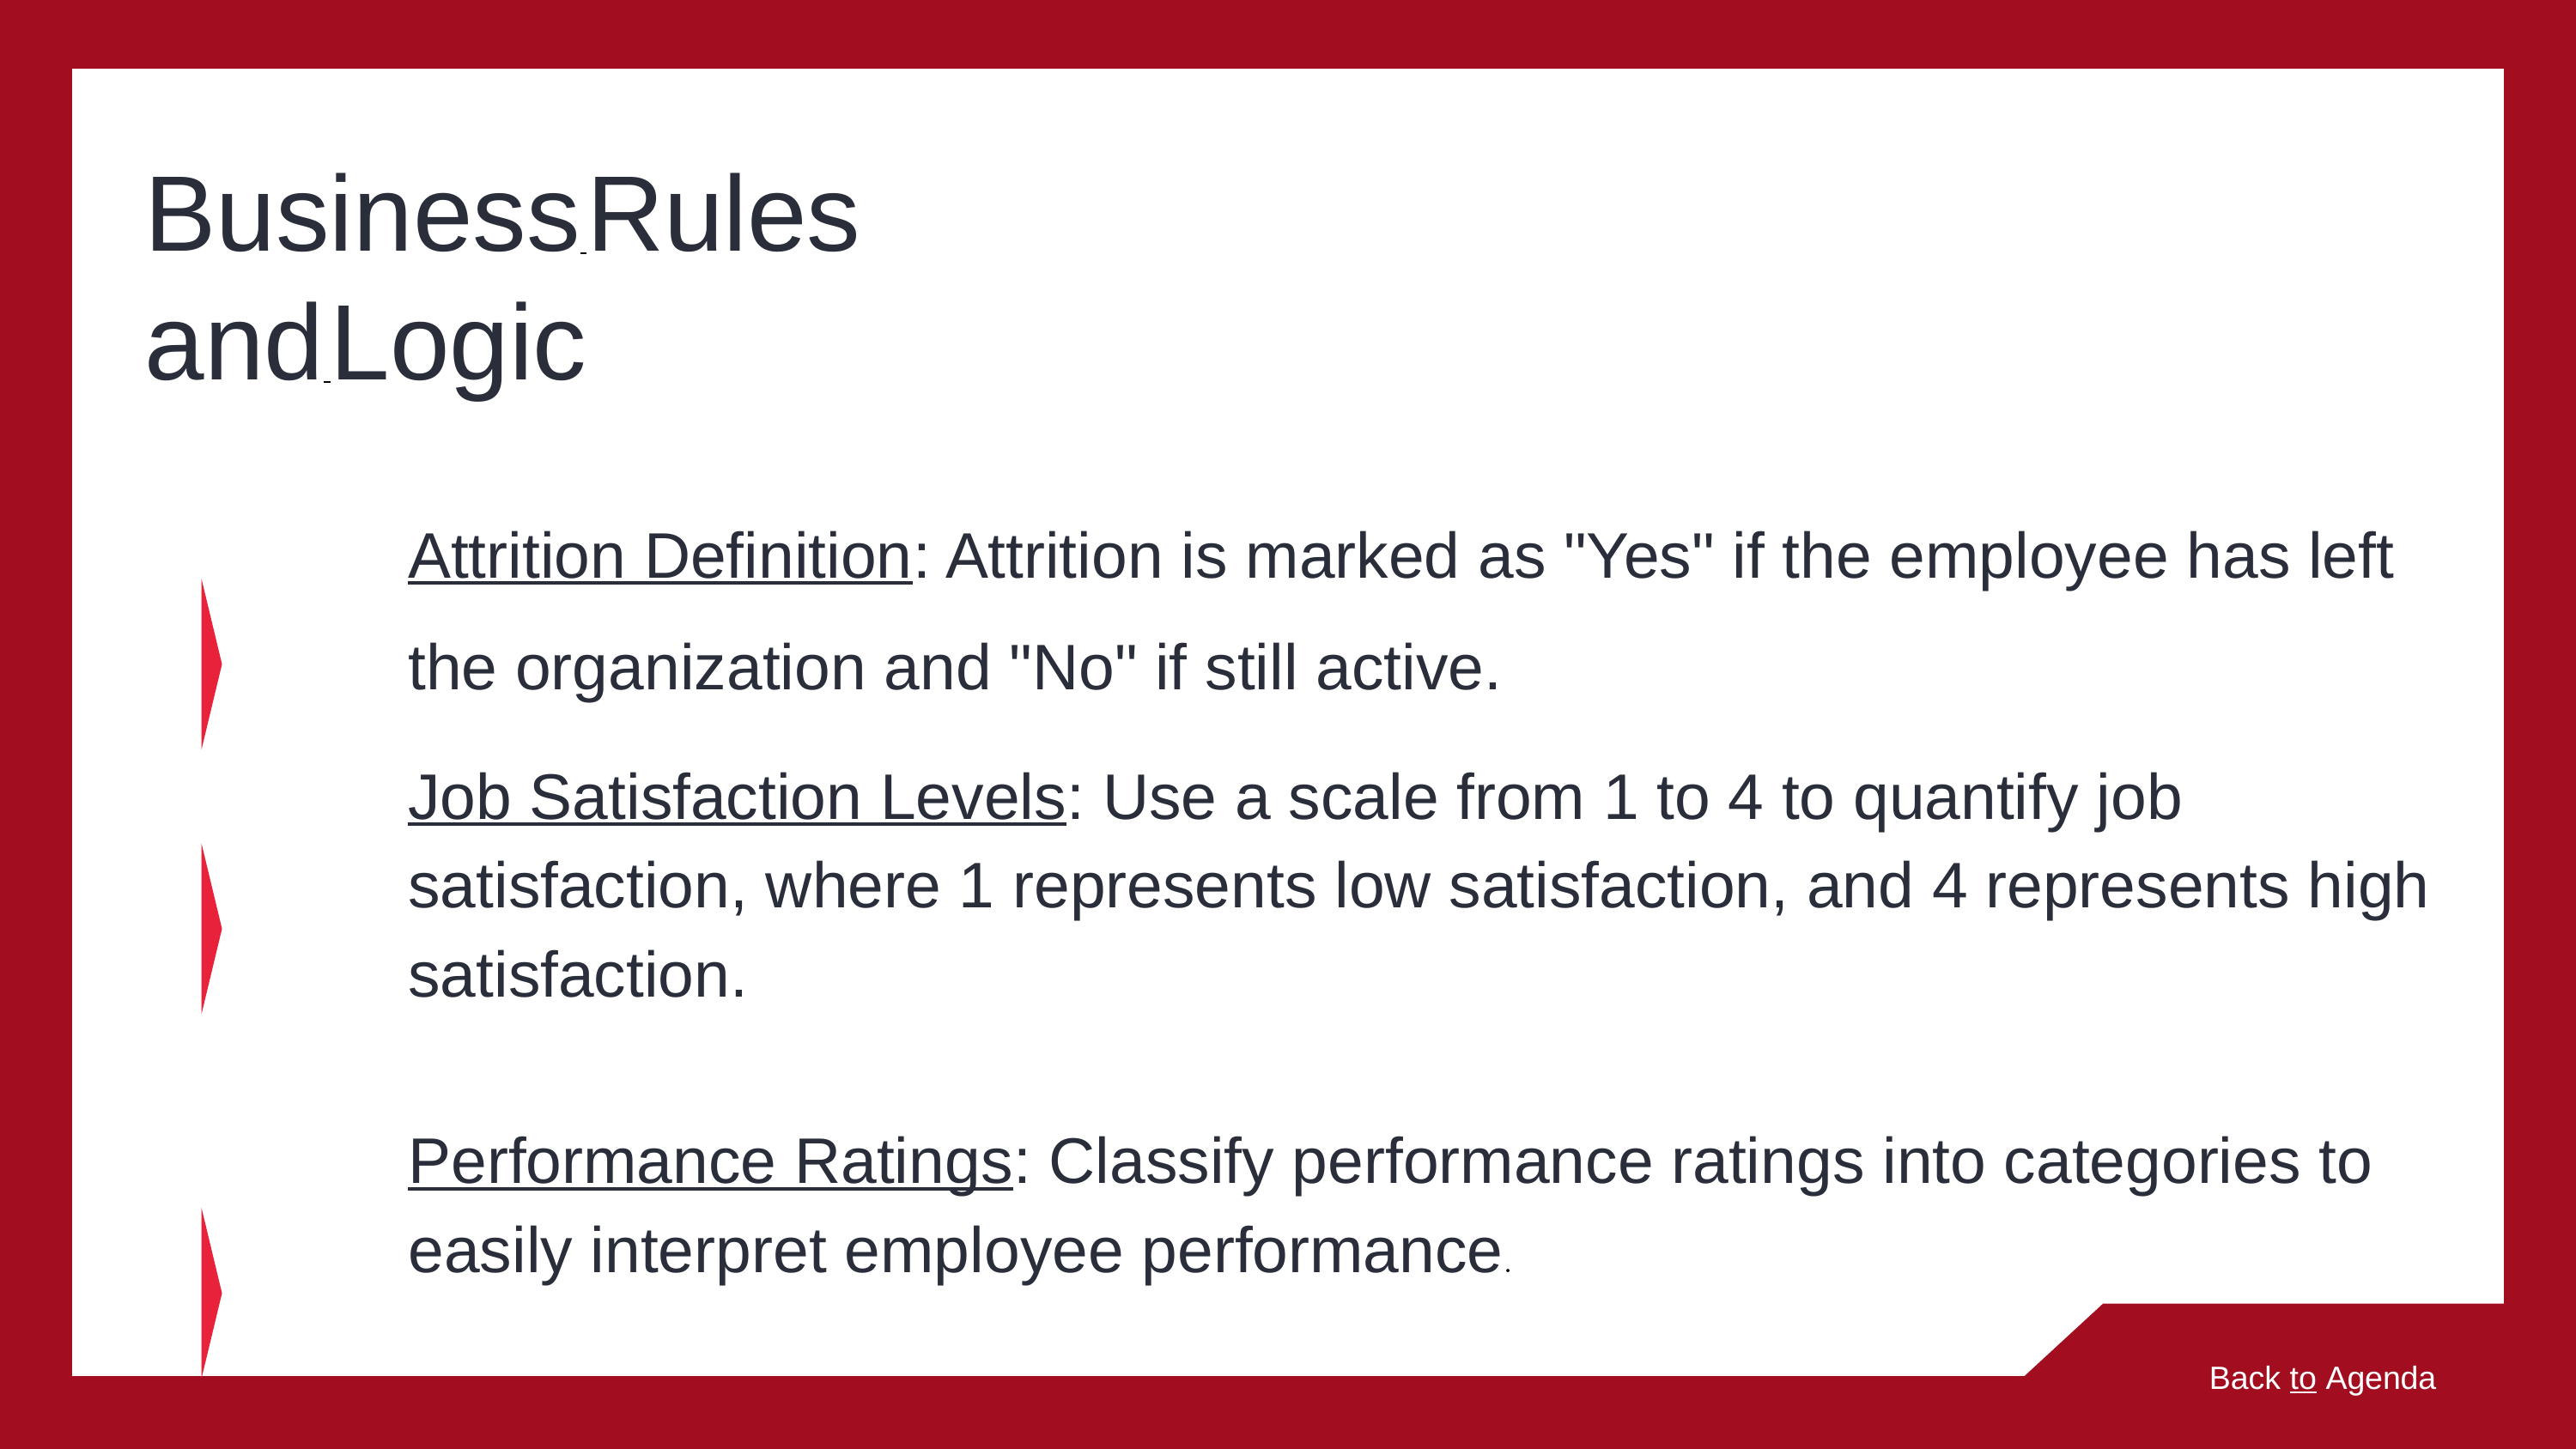

Business Rules and Logic
Attrition Definition: Attrition is marked as "Yes" if the employee has left the organization and "No" if still active.

Job Satisfaction Levels: Use a scale from 1 to 4 to quantify job satisfaction, where 1 represents low satisfaction, and 4 represents high satisfaction.

Performance Ratings: Classify performance ratings into categories to easily interpret employee performance.

Back to Agenda